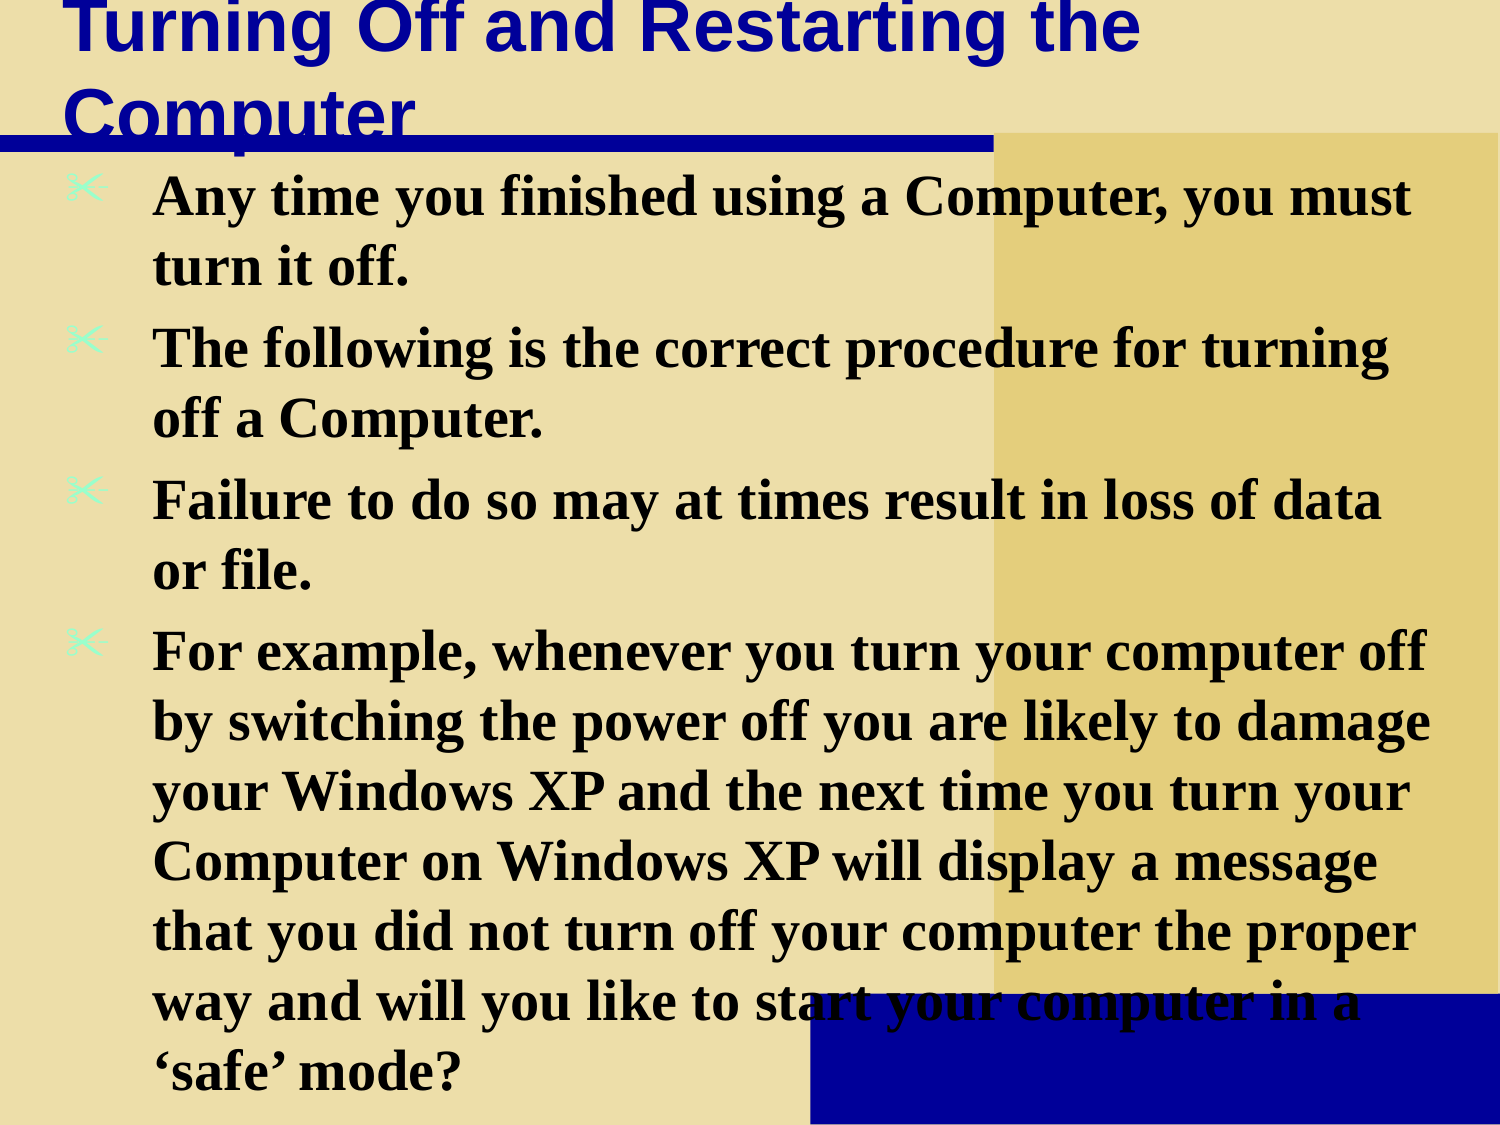

# Turning Off and Restarting the Computer
Any time you finished using a Computer, you must turn it off.
The following is the correct procedure for turning off a Computer.
Failure to do so may at times result in loss of data or file.
For example, whenever you turn your computer off by switching the power off you are likely to damage your Windows XP and the next time you turn your Computer on Windows XP will display a message that you did not turn off your computer the proper way and will you like to start your computer in a ‘safe’ mode?